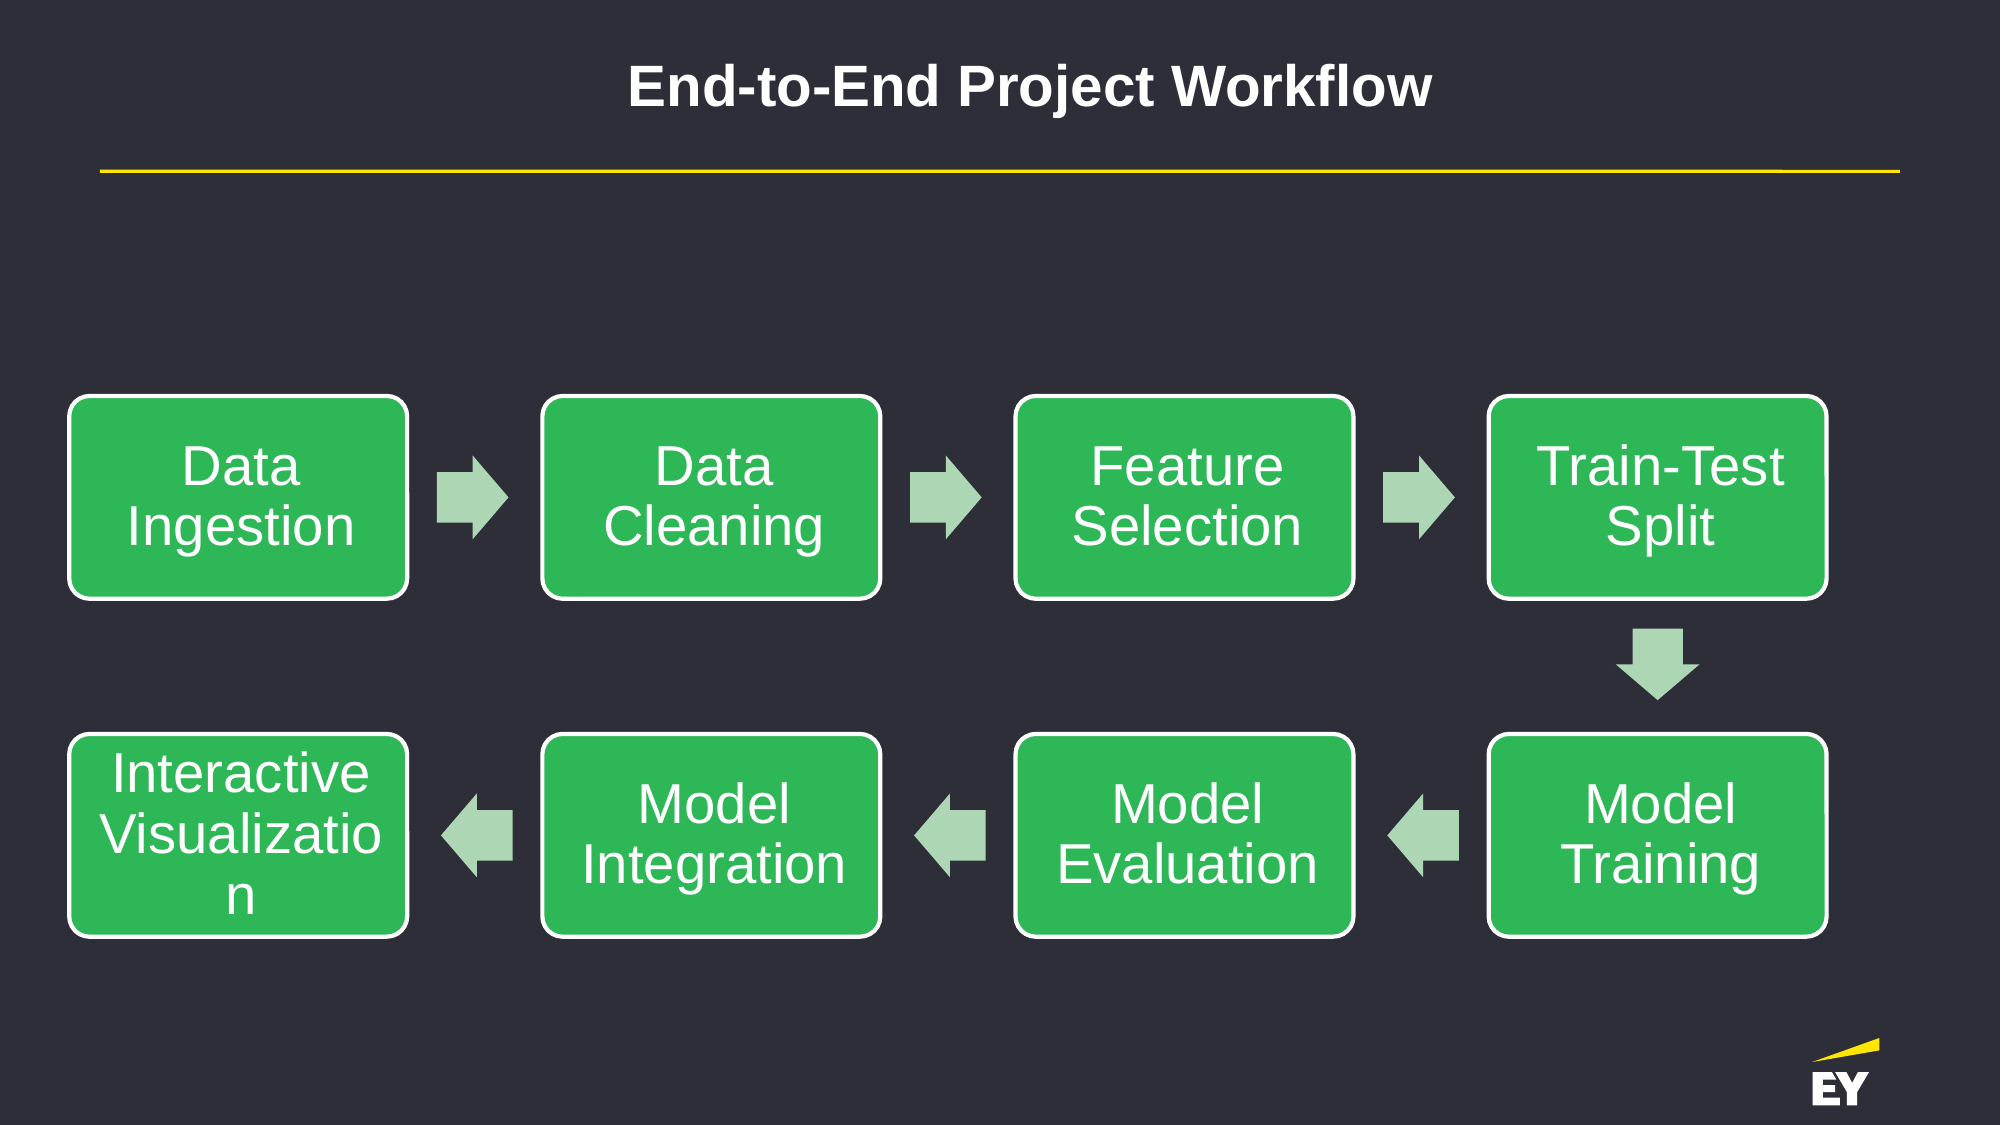

End-to-End Project Workflow
Data Ingestion

Data Cleaning

Feature Selection

Train-Test Split

Model Training

Model Evaluation

Model Integration

Interactive Visualization